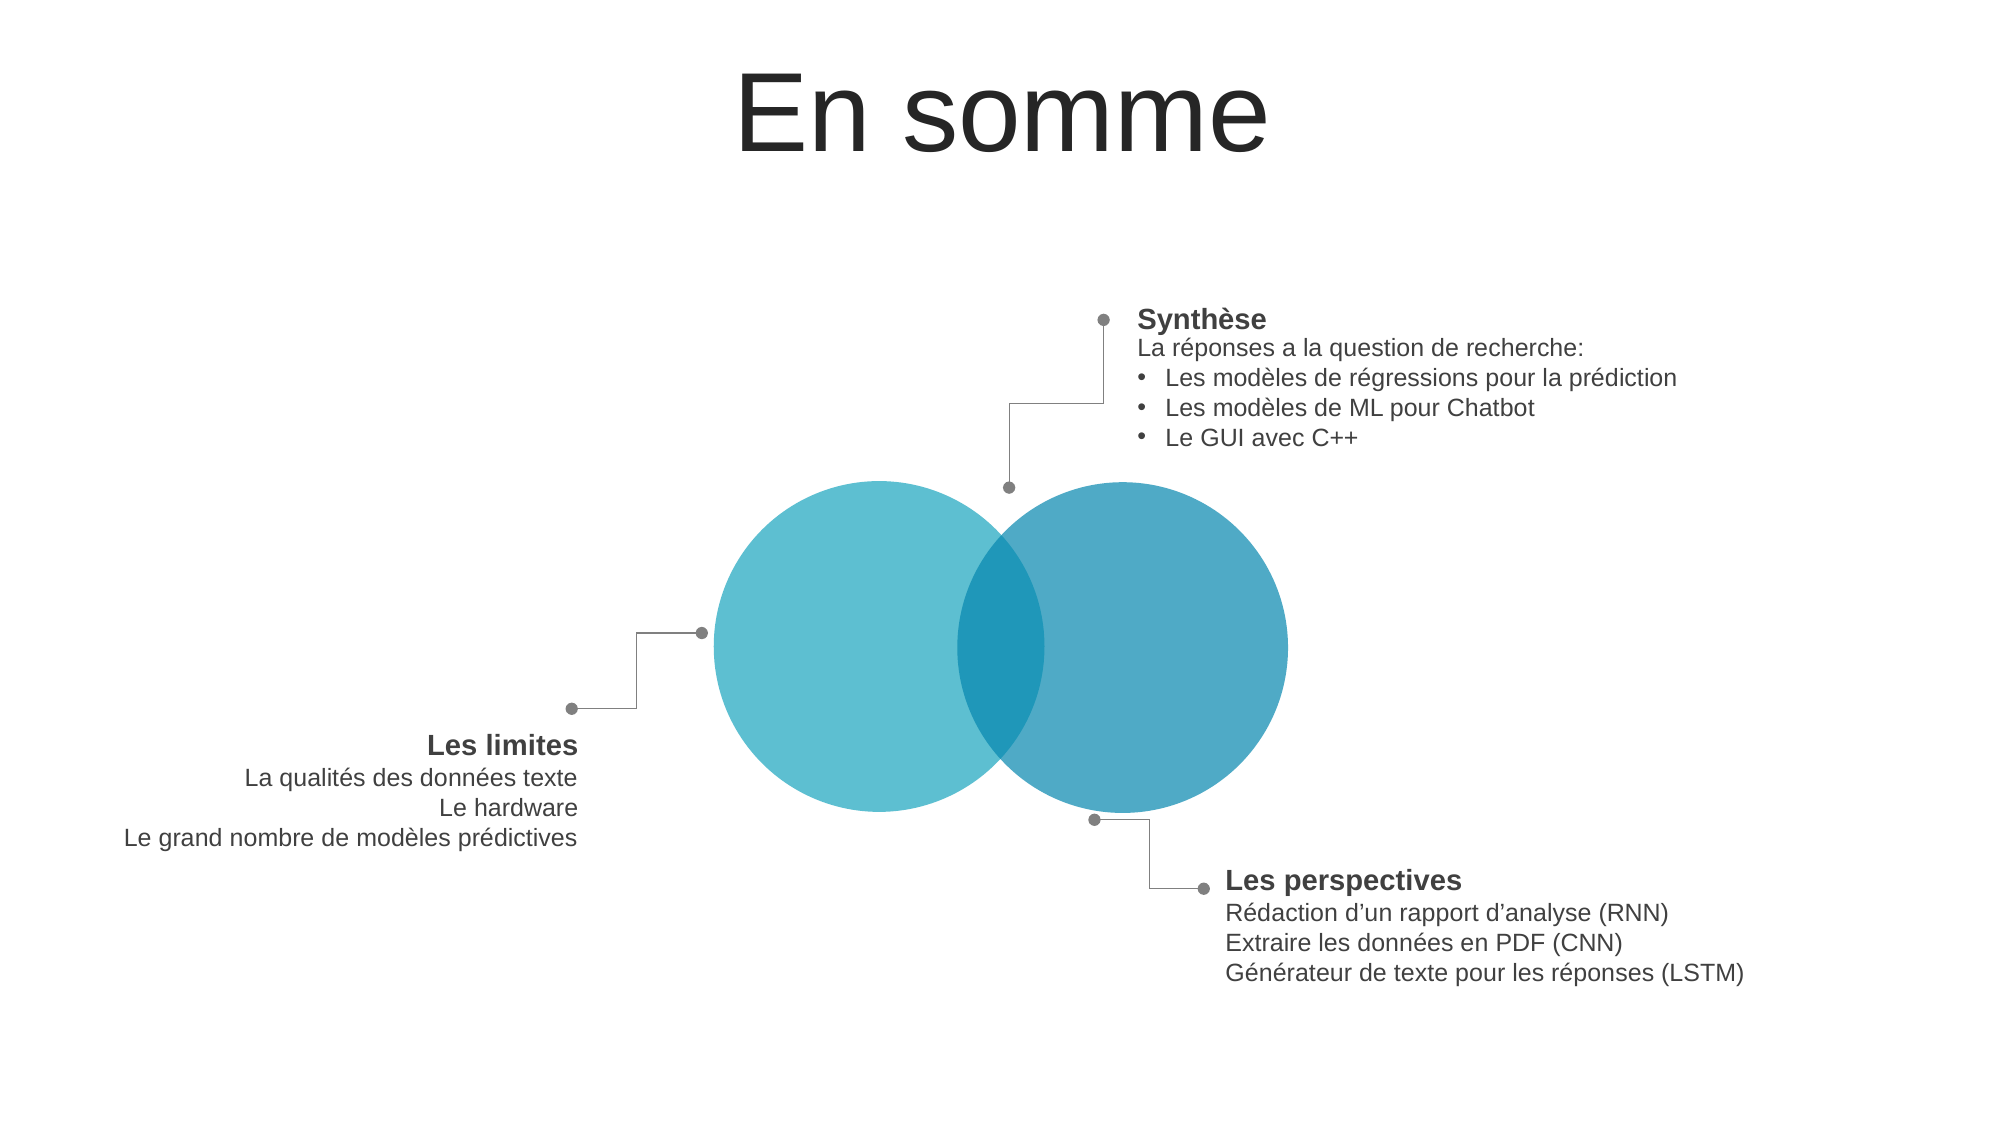

En somme
Synthèse
La réponses a la question de recherche:
Les modèles de régressions pour la prédiction
Les modèles de ML pour Chatbot
Le GUI avec C++

Les limites
La qualités des données texte
Le hardware
Le grand nombre de modèles prédictives
Les perspectives
Rédaction d’un rapport d’analyse (RNN)
Extraire les données en PDF (CNN)
Générateur de texte pour les réponses (LSTM)